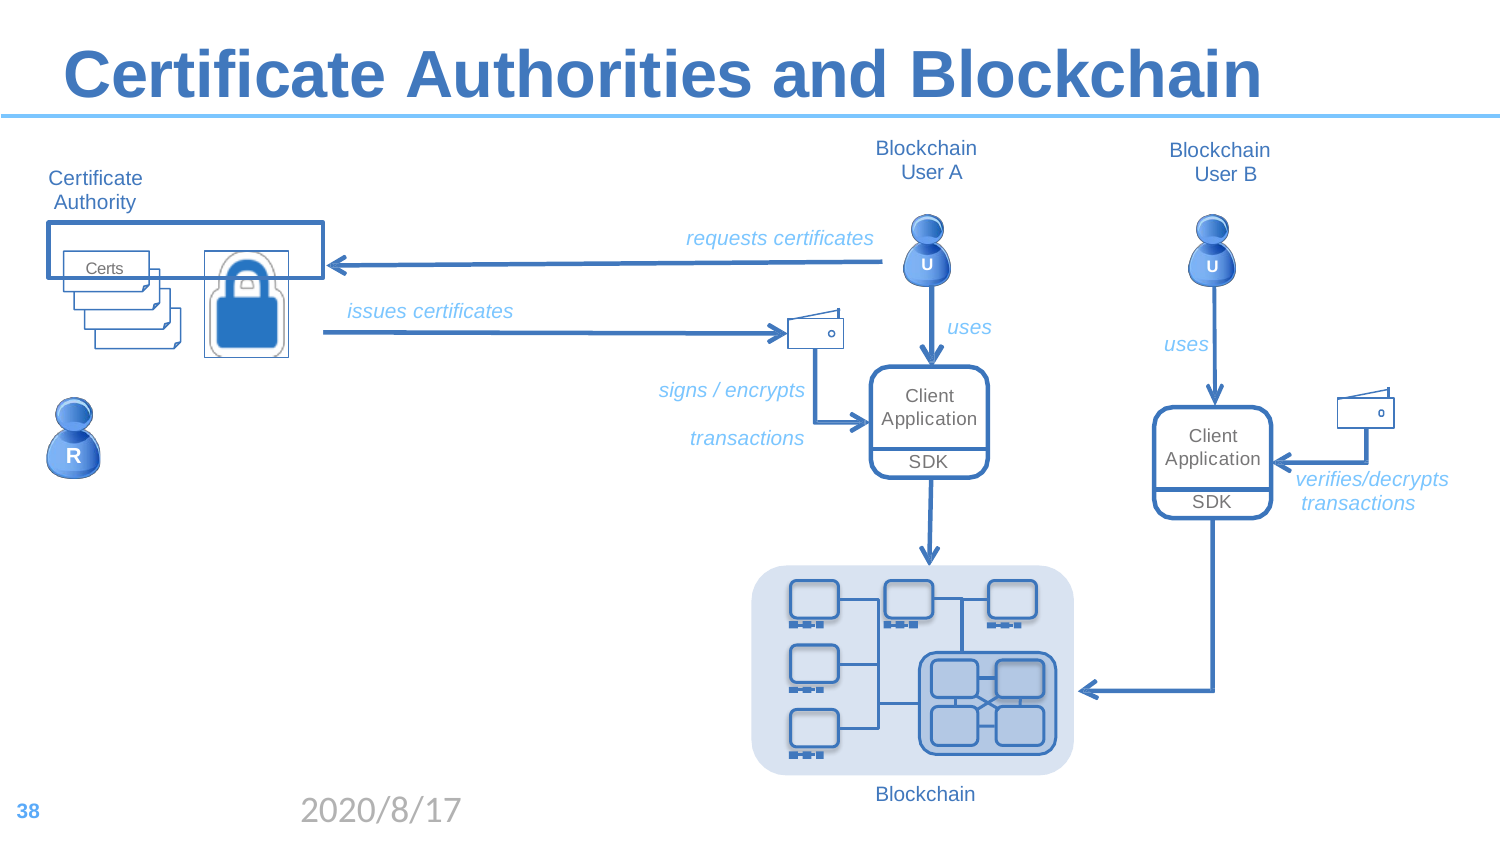

# Certificate Authorities and Blockchain
Blockchain  User A
Blockchain  User B
Certificate  Authority

requests certificates

Certs

U

U

issues certificates

uses

uses

signs / encrypts  transactions
Client  Application

Client
Application

R
SDK

verifies/decrypts  transactions

SDK

Blockchain
2020/8/17
38